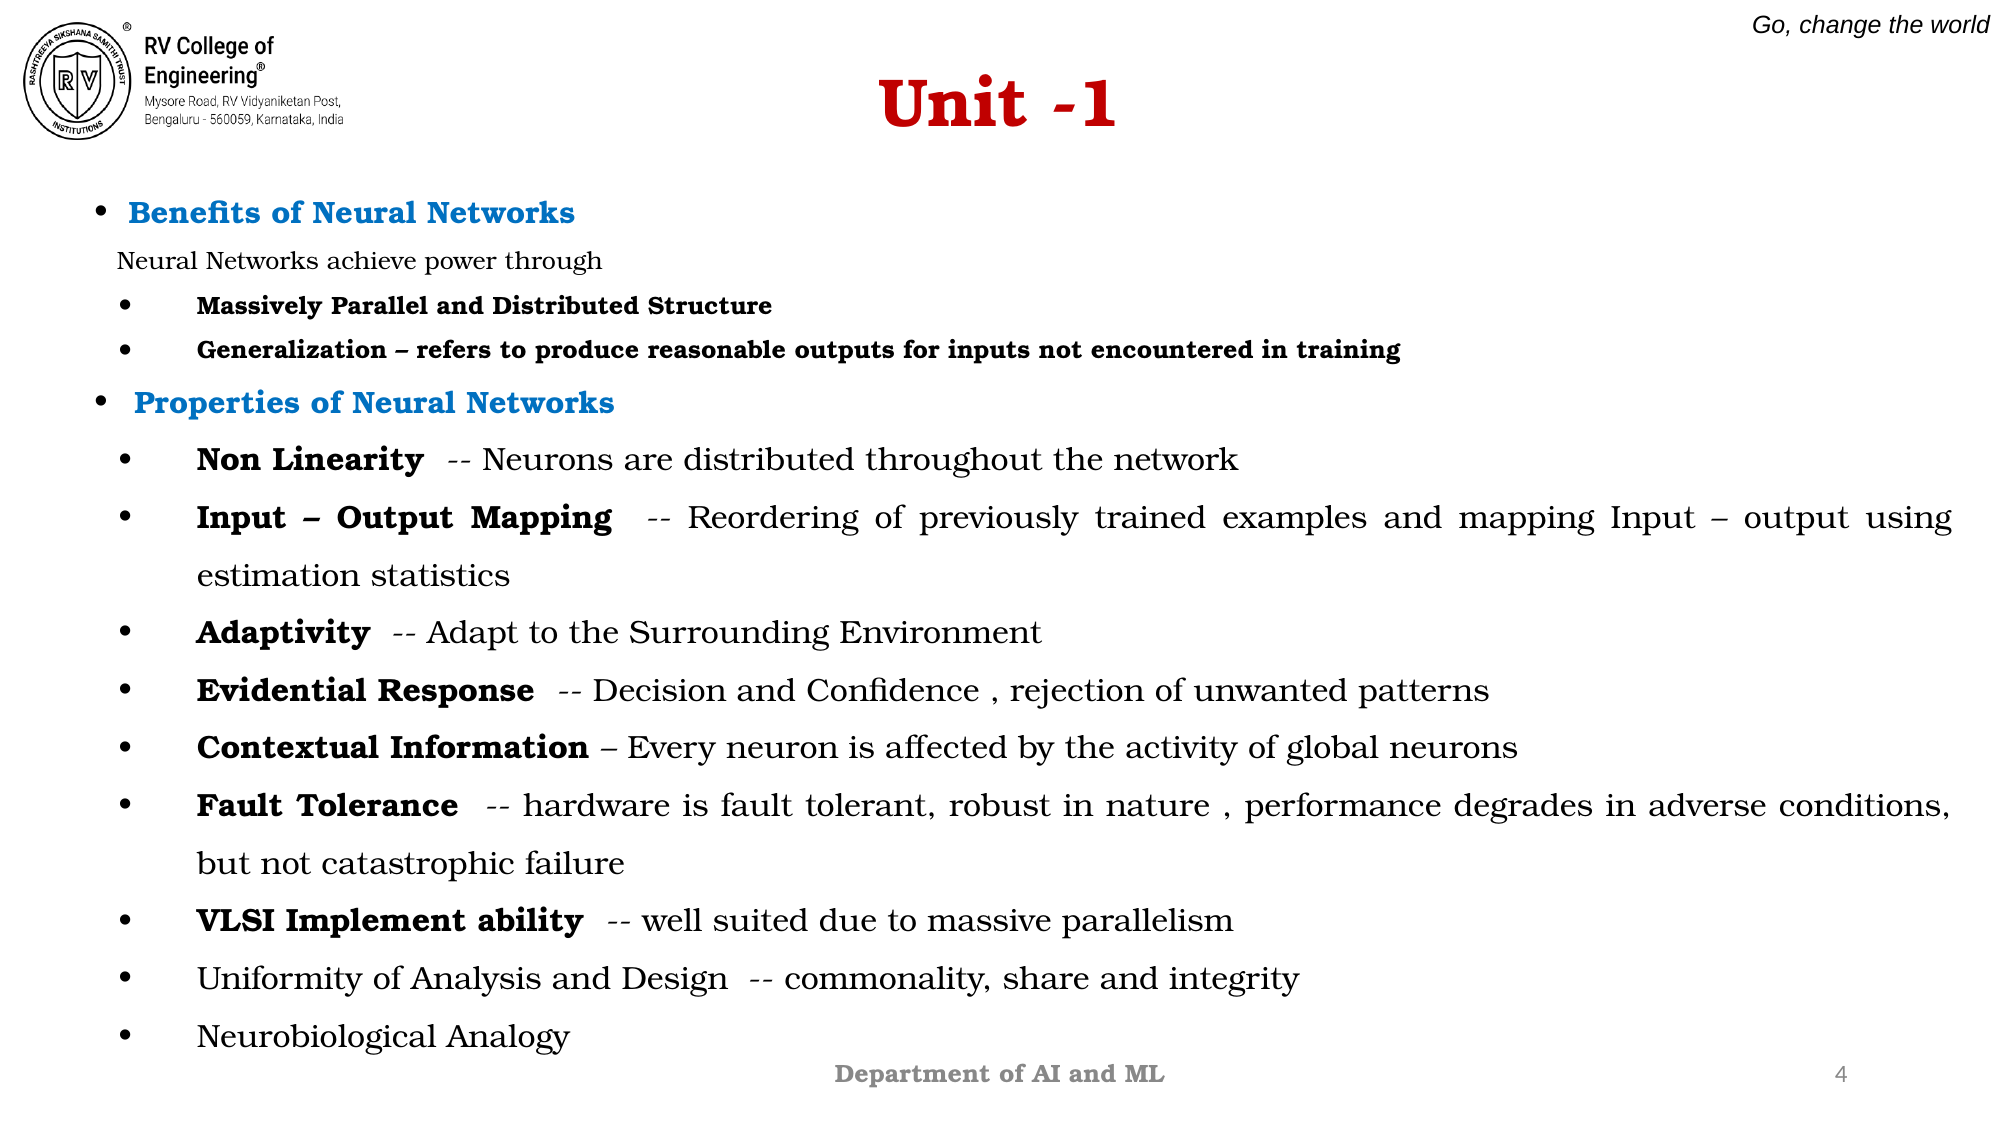

# Unit -1
Benefits of Neural Networks
   Neural Networks achieve power through
Massively Parallel and Distributed Structure
Generalization – refers to produce reasonable outputs for inputs not encountered in training
Properties of Neural Networks
Non Linearity  -- Neurons are distributed throughout the network
Input – Output Mapping  -- Reordering of previously trained examples and mapping Input – output using estimation statistics
Adaptivity  -- Adapt to the Surrounding Environment
Evidential Response  -- Decision and Confidence , rejection of unwanted patterns
Contextual Information – Every neuron is affected by the activity of global neurons
Fault Tolerance  -- hardware is fault tolerant, robust in nature , performance degrades in adverse conditions, but not catastrophic failure
VLSI Implement ability  -- well suited due to massive parallelism
Uniformity of Analysis and Design  -- commonality, share and integrity
Neurobiological Analogy

Department of AI and ML
4